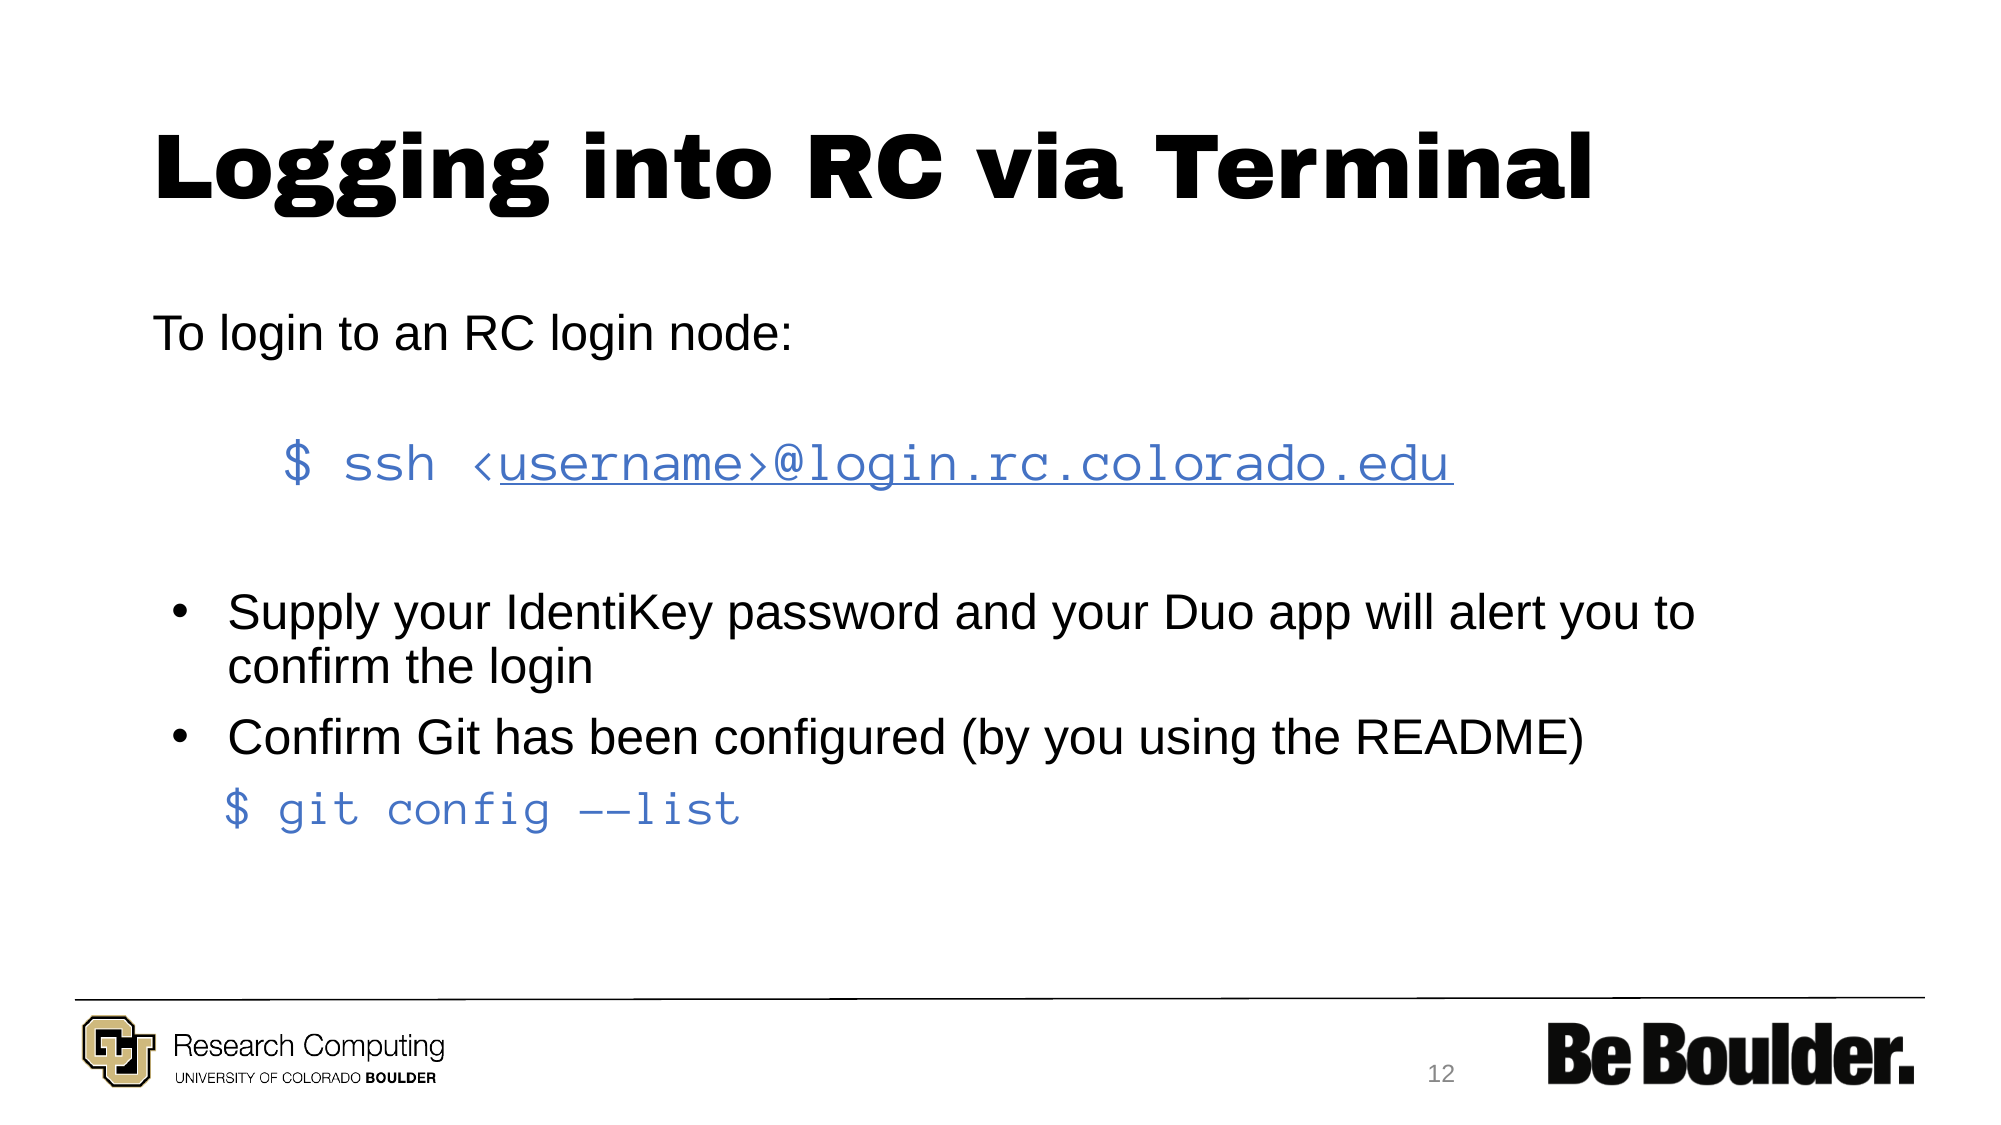

# Logging into RC via Terminal
To login to an RC login node:

    $ ssh <username>@login.rc.colorado.edu

Supply your IdentiKey password and your Duo app will alert you to confirm the login
Confirm Git has been configured (by you using the README)
  $ git config --list

12